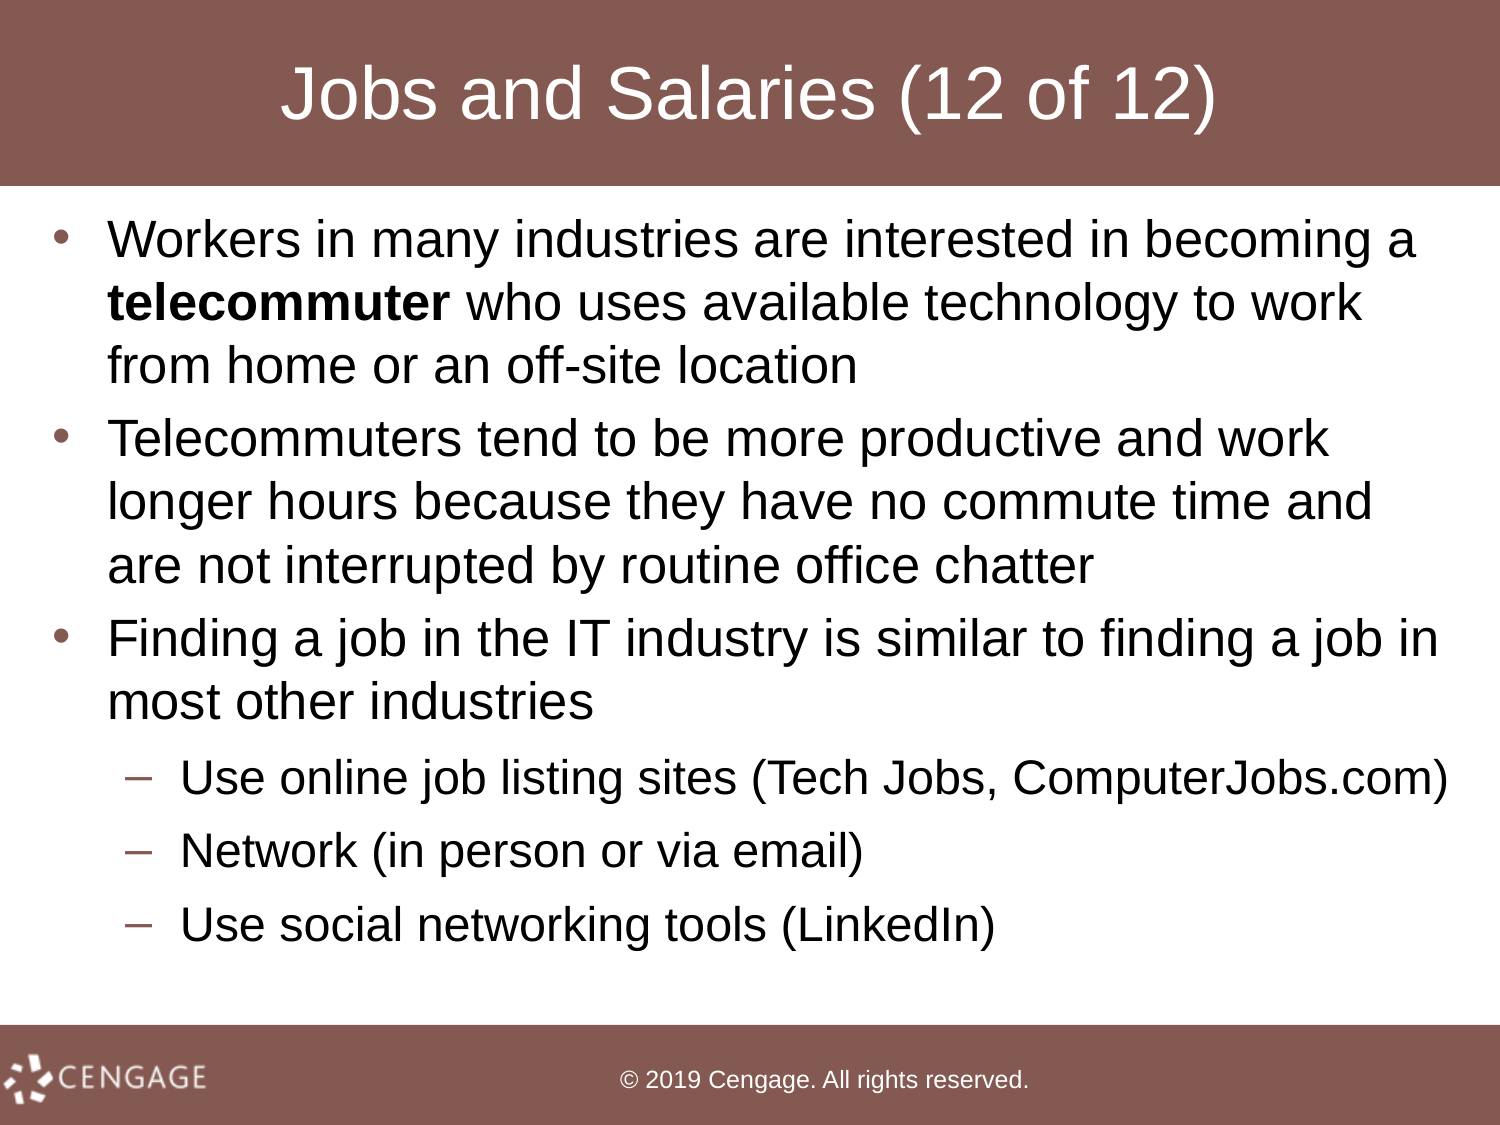

# Jobs and Salaries (12 of 12)
Workers in many industries are interested in becoming a telecommuter who uses available technology to work from home or an off-site location
Telecommuters tend to be more productive and work longer hours because they have no commute time and are not interrupted by routine office chatter
Finding a job in the IT industry is similar to finding a job in most other industries
Use online job listing sites (Tech Jobs, ComputerJobs.com)
Network (in person or via email)
Use social networking tools (LinkedIn)